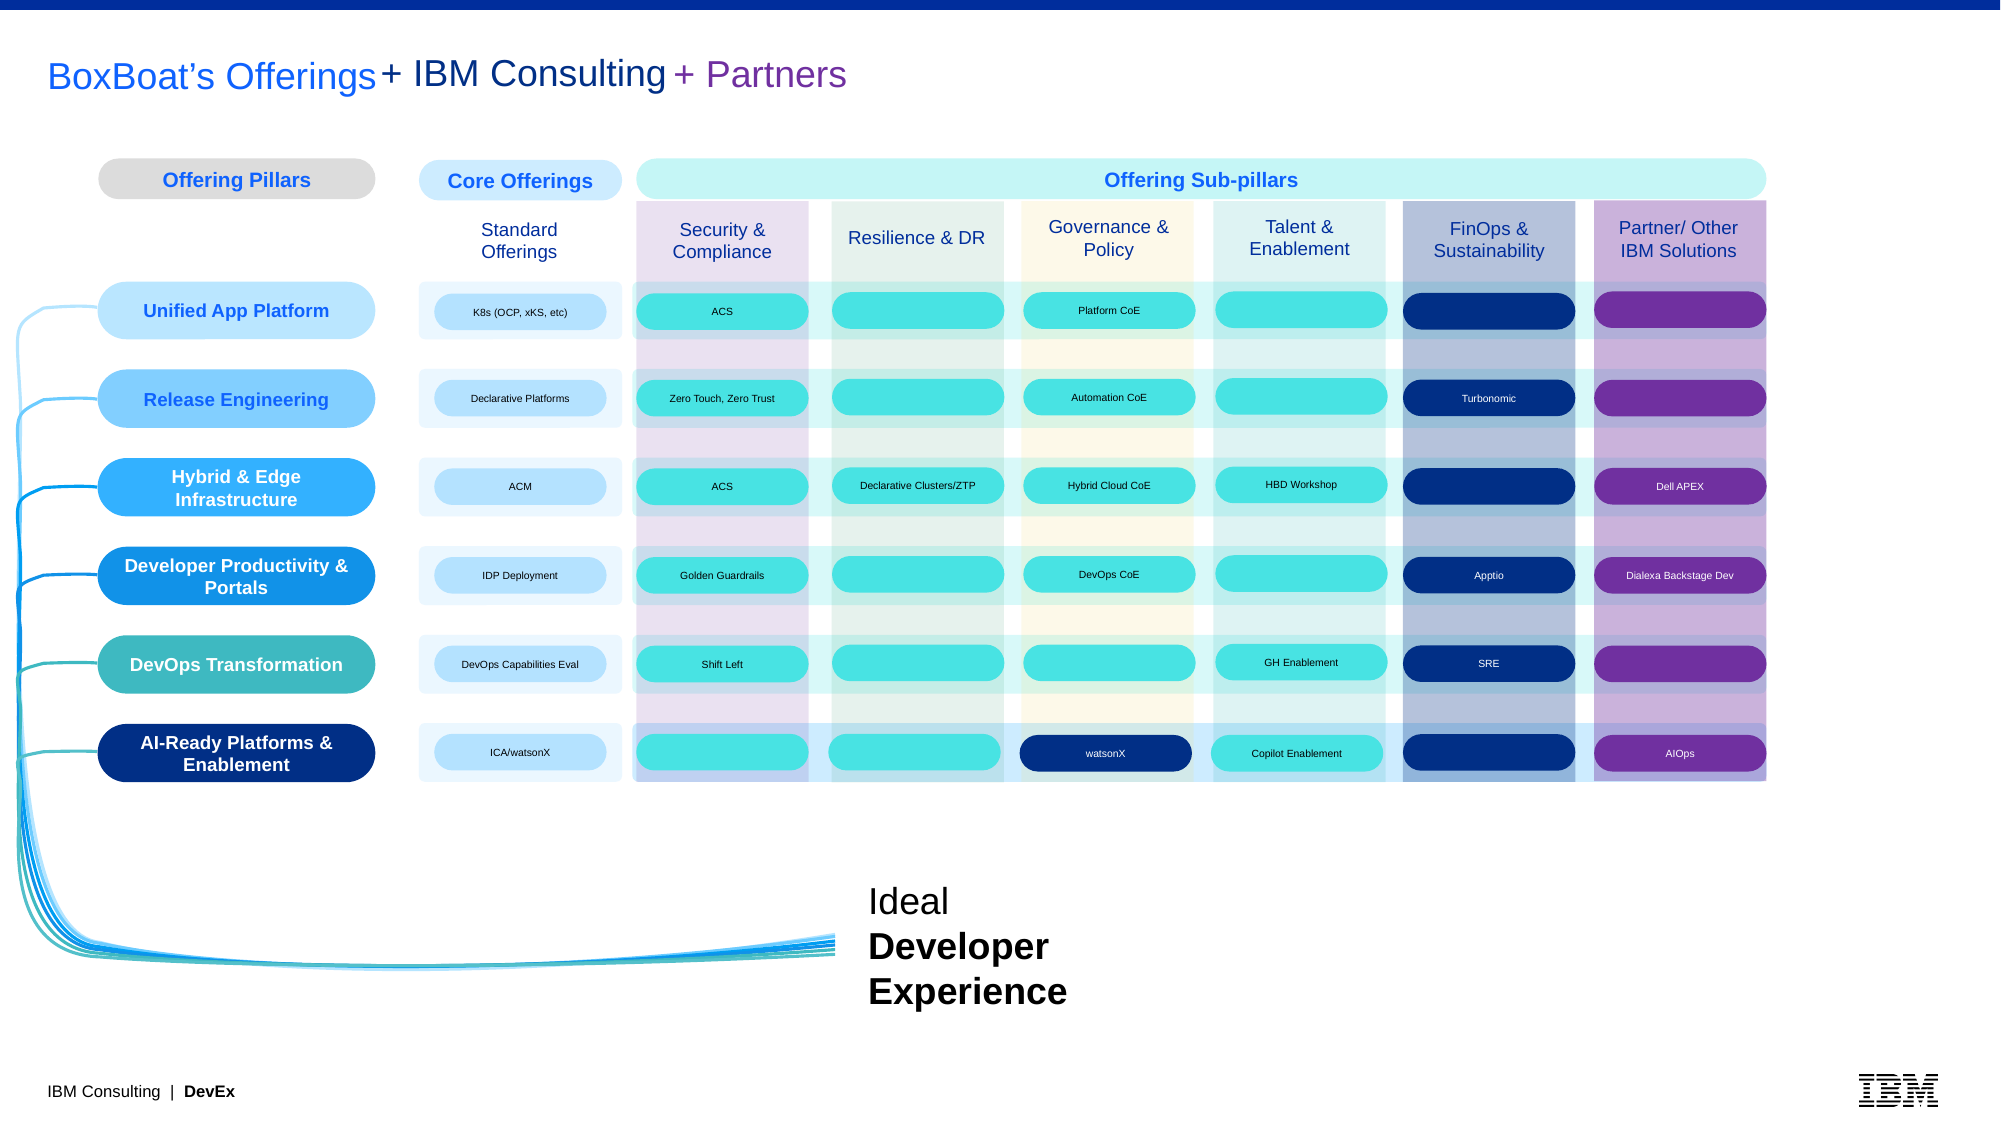

+ IBM Consulting
+ Partners
# BoxBoat’s Offerings
Offering Pillars
Offering Sub-pillars
Core Offerings
Talent & Enablement
Governance & Policy
Partner/ Other IBM Solutions

FinOps & Sustainability

Standard Offerings
Security & Compliance
Resilience & DR

Unified App Platform

Platform CoE

ACS
K8s (OCP, xKS, etc)

Release Engineering

Automation CoE
Turbonomic
Declarative Platforms

Zero Touch, Zero Trust

Hybrid & Edge Infrastructure
HBD Workshop
Declarative Clusters/ZTP
Hybrid Cloud CoE
Dell APEX

ACM
ACS

Developer Productivity & Portals

DevOps CoE
Apptio
IDP Deployment
Dialexa Backstage Dev
Golden Guardrails

DevOps Transformation
GH Enablement

SRE
DevOps Capabilities Eval

Shift Left

AI‑Ready Platforms & Enablement
ICA/watsonX

watsonX
Copilot Enablement
AIOps

Ideal
Developer Experience